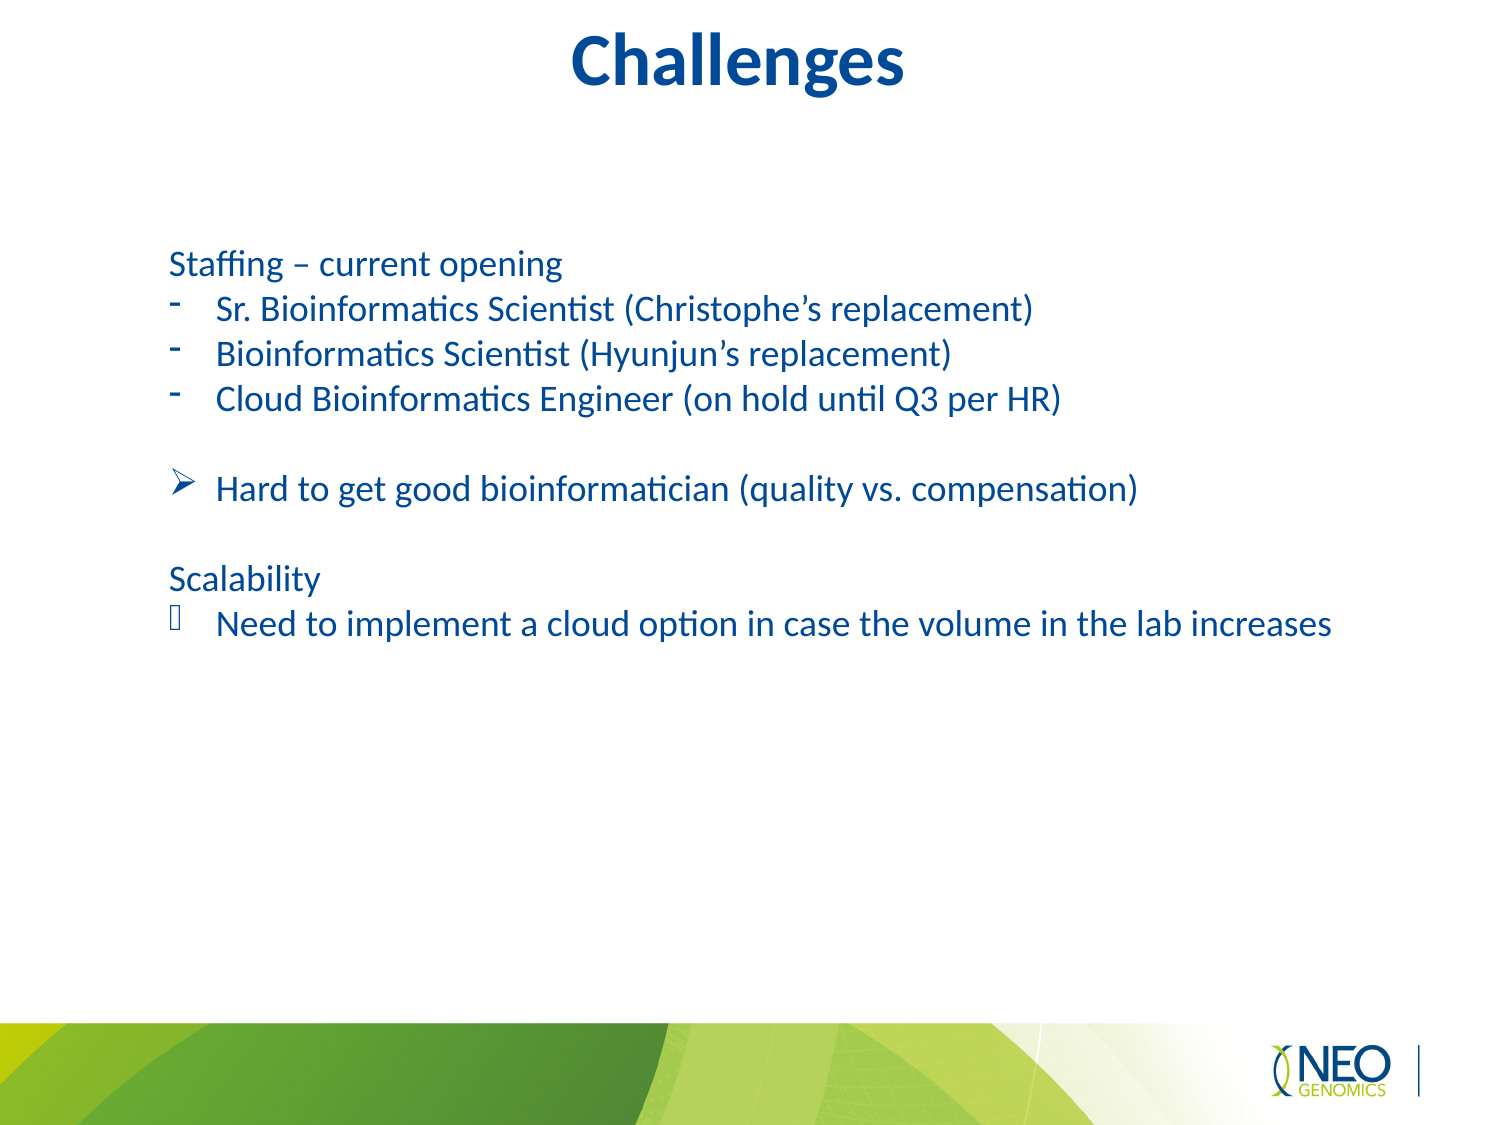

# Challenges
Staffing – current opening
Sr. Bioinformatics Scientist (Christophe’s replacement)
Bioinformatics Scientist (Hyunjun’s replacement)
Cloud Bioinformatics Engineer (on hold until Q3 per HR)

Hard to get good bioinformatician (quality vs. compensation)

Scalability
Need to implement a cloud option in case the volume in the lab increases